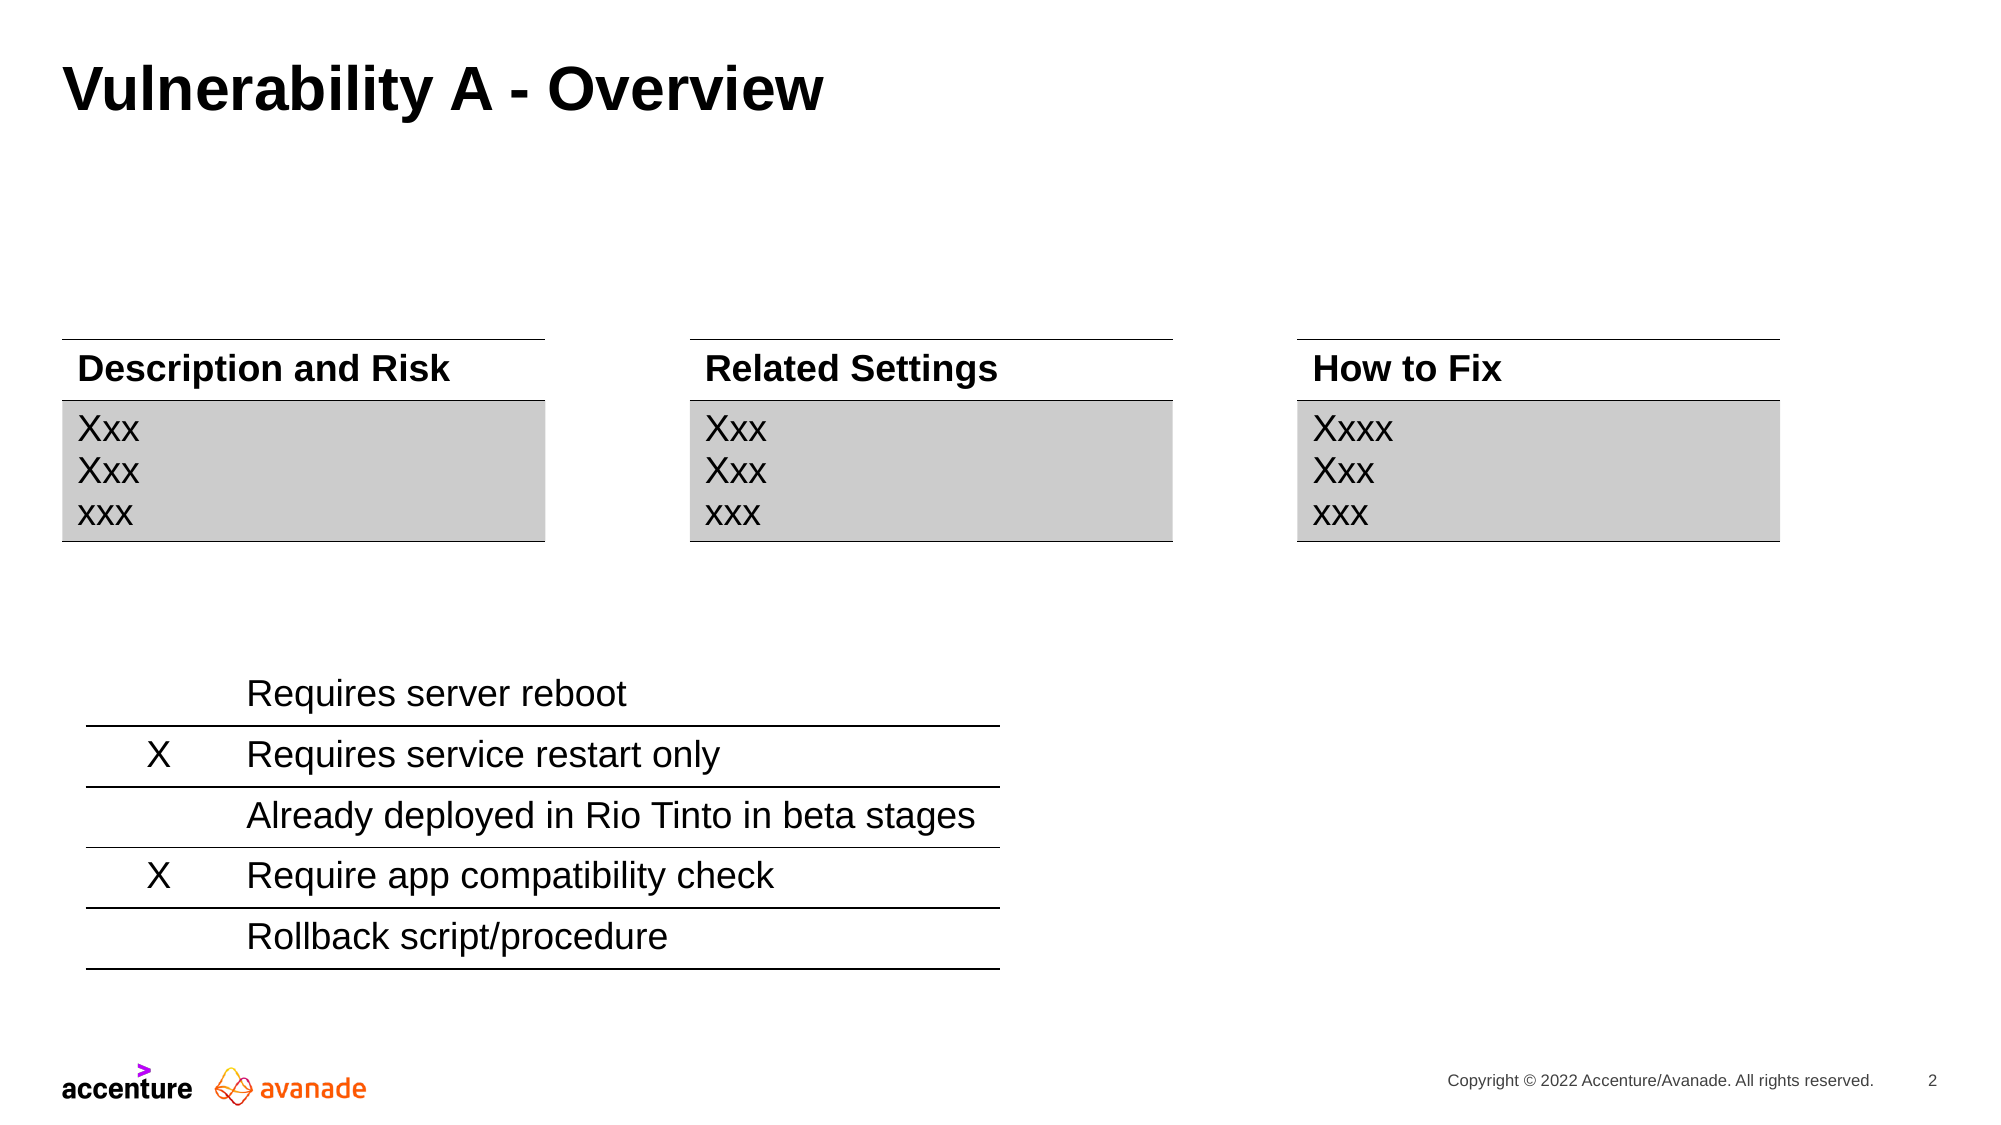

# Vulnerability A - Overview
| Description and Risk |
| --- |
| Xxx Xxx xxx |
| Related Settings |
| --- |
| Xxx Xxx xxx |
| How to Fix |
| --- |
| Xxxx Xxx xxx |
|  | Requires server reboot |
| --- | --- |
| X | Requires service restart only |
|  | Already deployed in Rio Tinto in beta stages |
| X | Require app compatibility check |
|  | Rollback script/procedure |
2